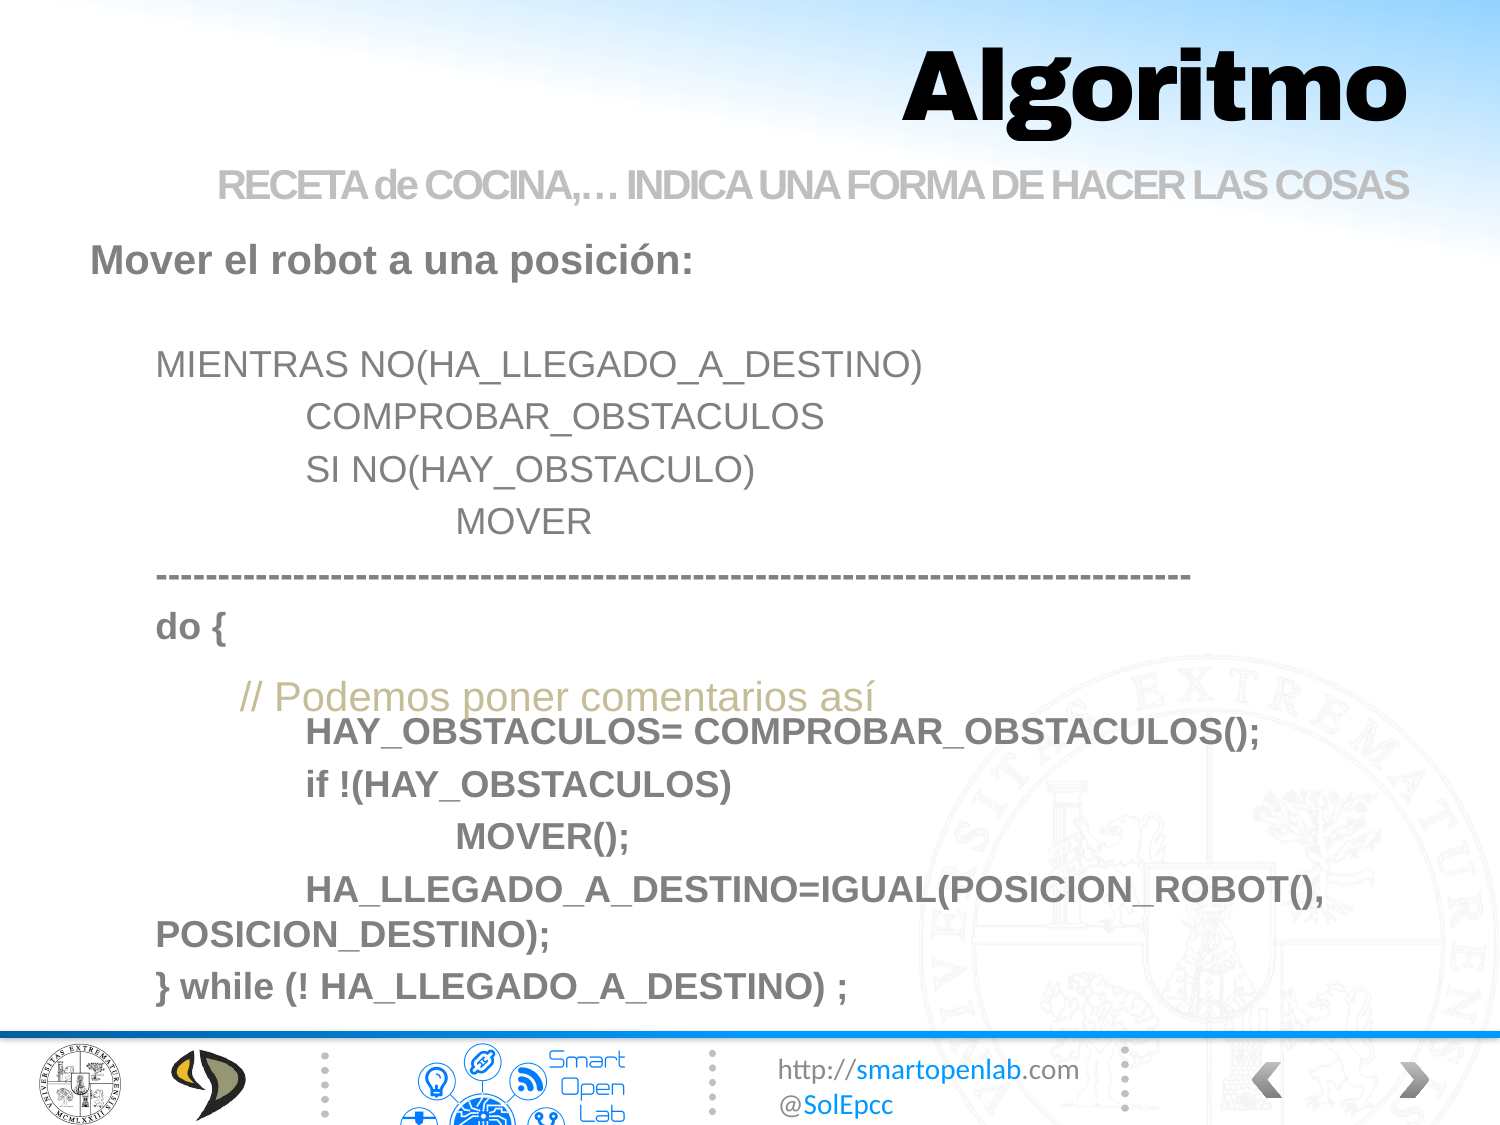

# Algoritmo
RECETA de COCINA,… INDICA UNA FORMA DE HACER LAS COSAS
Mover el robot a una posición:
MIENTRAS NO(HA_LLEGADO_A_DESTINO)
	COMPROBAR_OBSTACULOS
	SI NO(HAY_OBSTACULO)
		MOVER
-----------------------------------------------------------------------------------
do {

	HAY_OBSTACULOS= COMPROBAR_OBSTACULOS();
	if !(HAY_OBSTACULOS)
		MOVER();
	HA_LLEGADO_A_DESTINO=IGUAL(POSICION_ROBOT(), POSICION_DESTINO);
} while (! HA_LLEGADO_A_DESTINO) ;
// Podemos poner comentarios así